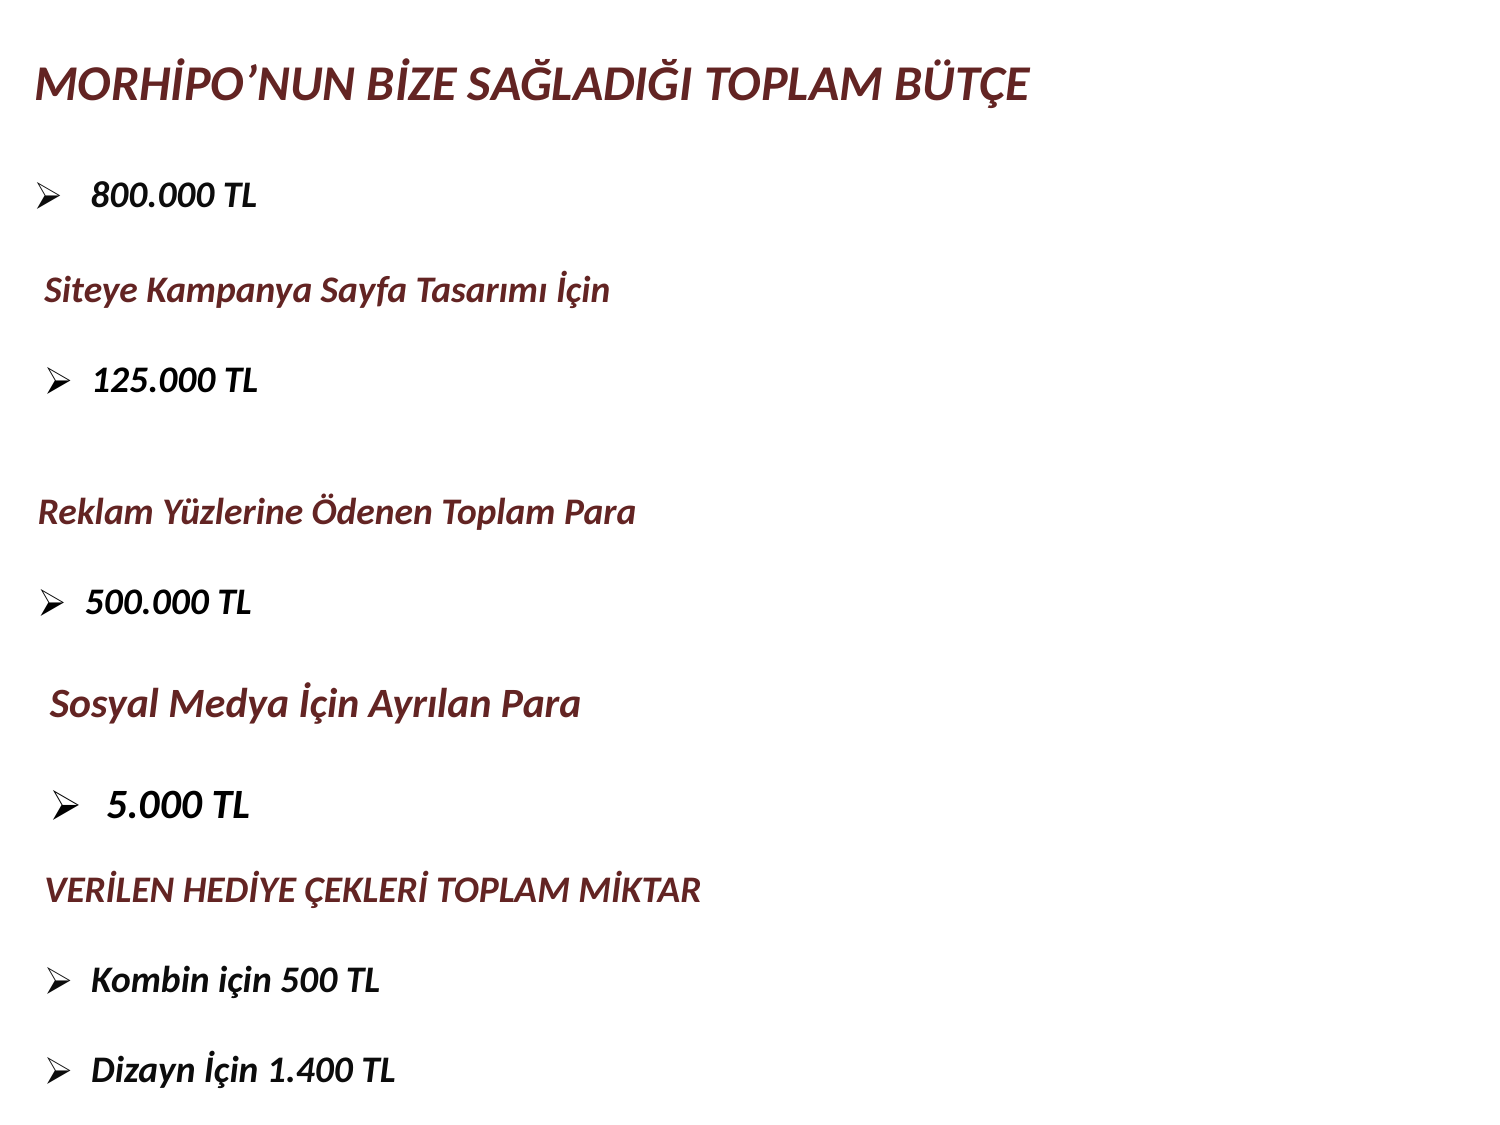

MORHİPO’NUN BİZE SAĞLADIĞI TOPLAM BÜTÇE

800.000 TL
Siteye Kampanya Sayfa Tasarımı İçin

125.000 TL
Reklam Yüzlerine Ödenen Toplam Para

500.000 TL
Sosyal Medya İçin Ayrılan Para

5.000 TL
VERİLEN HEDİYE ÇEKLERİ TOPLAM MİKTAR

Kombin için 500 TL

Dizayn İçin 1.400 TL